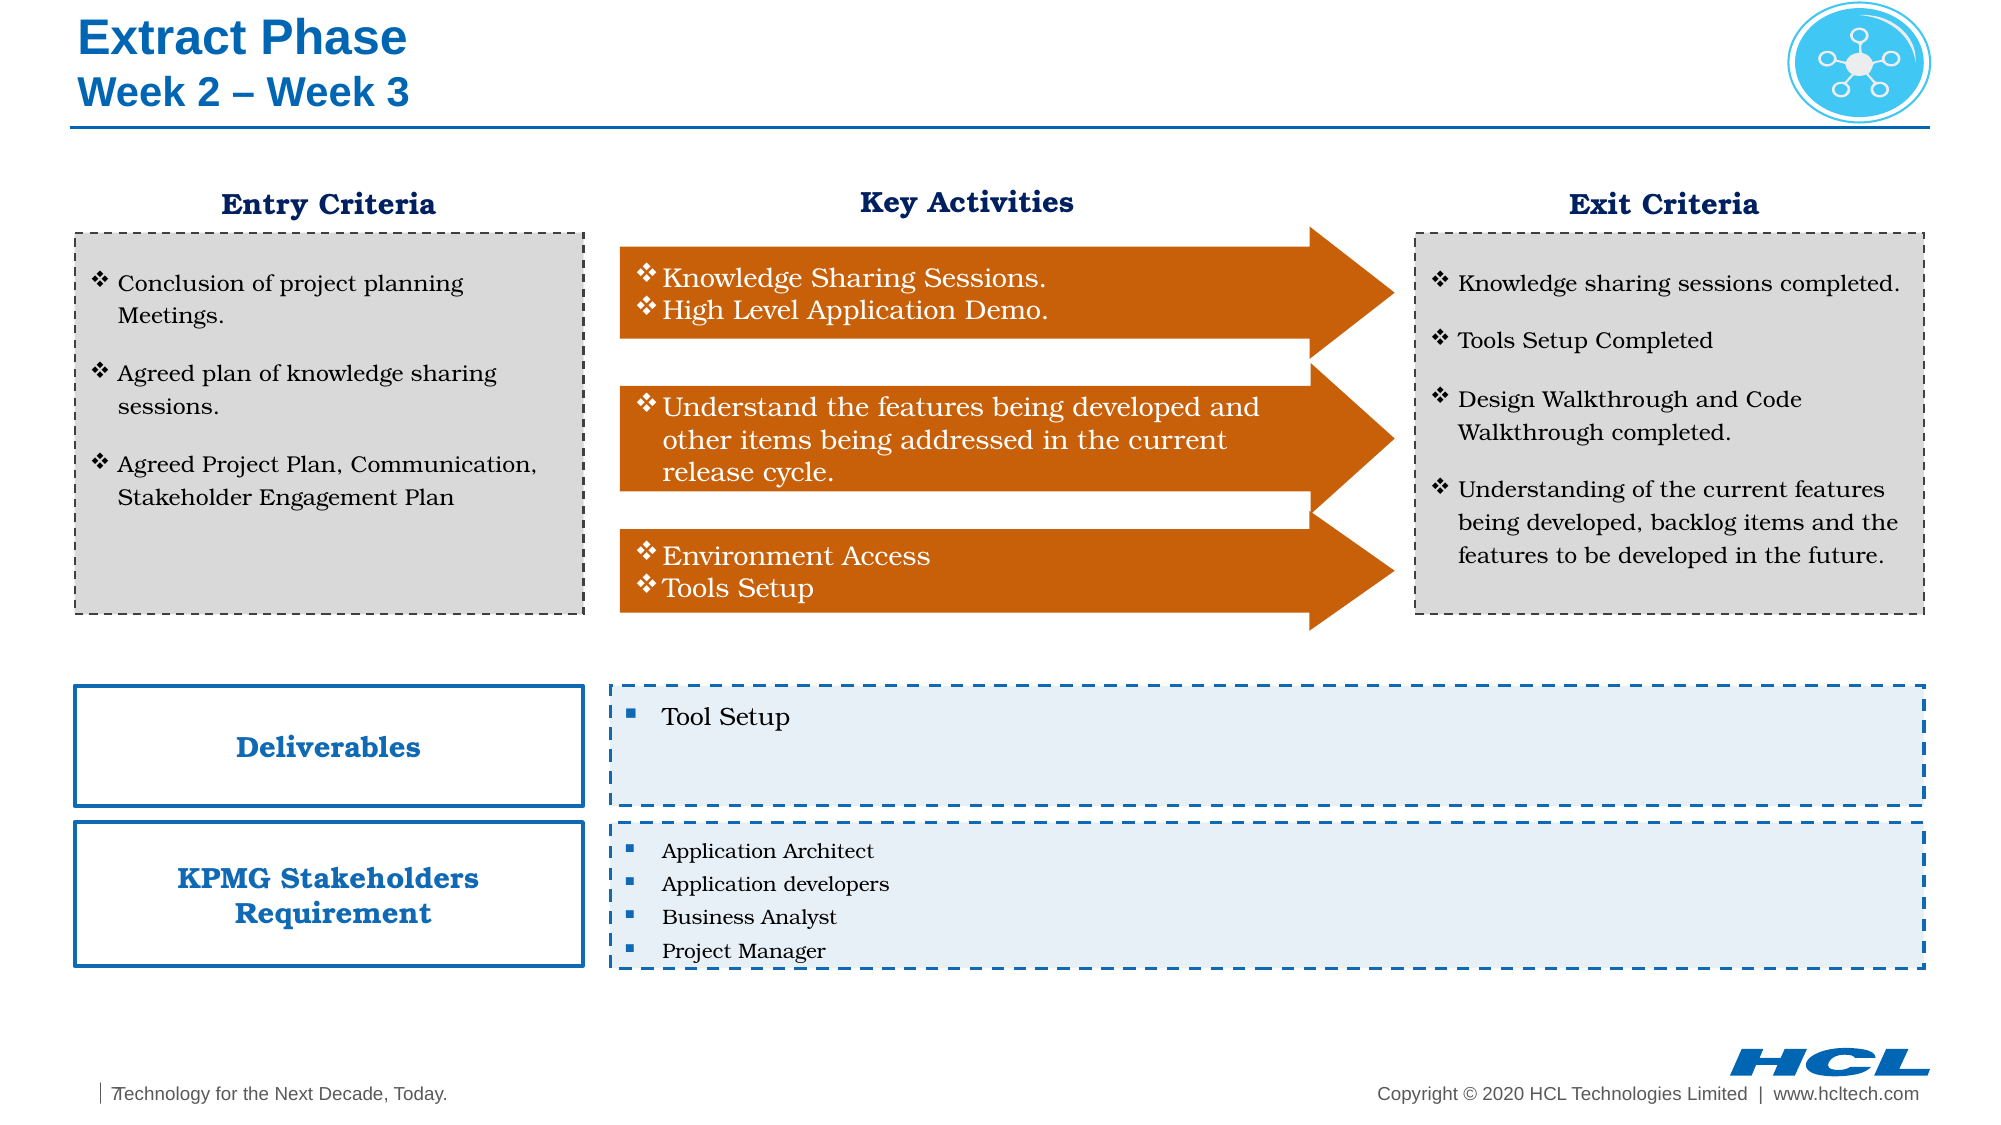

# Extract Phase Week 2 – Week 3

Key Activities
Entry Criteria
Exit Criteria
Knowledge Sharing Sessions.
High Level Application Demo.
Conclusion of project planning Meetings.
Agreed plan of knowledge sharing sessions.
Agreed Project Plan, Communication, Stakeholder Engagement Plan
Knowledge sharing sessions completed.
Tools Setup Completed
Design Walkthrough and Code Walkthrough completed.
Understanding of the current features being developed, backlog items and the features to be developed in the future.
Understand the features being developed and other items being addressed in the current release cycle.
Environment Access
Tools Setup

Deliverables
Tool Setup

KPMG Stakeholders
 Requirement
Application Architect
Application developers
Business Analyst
Project Manager